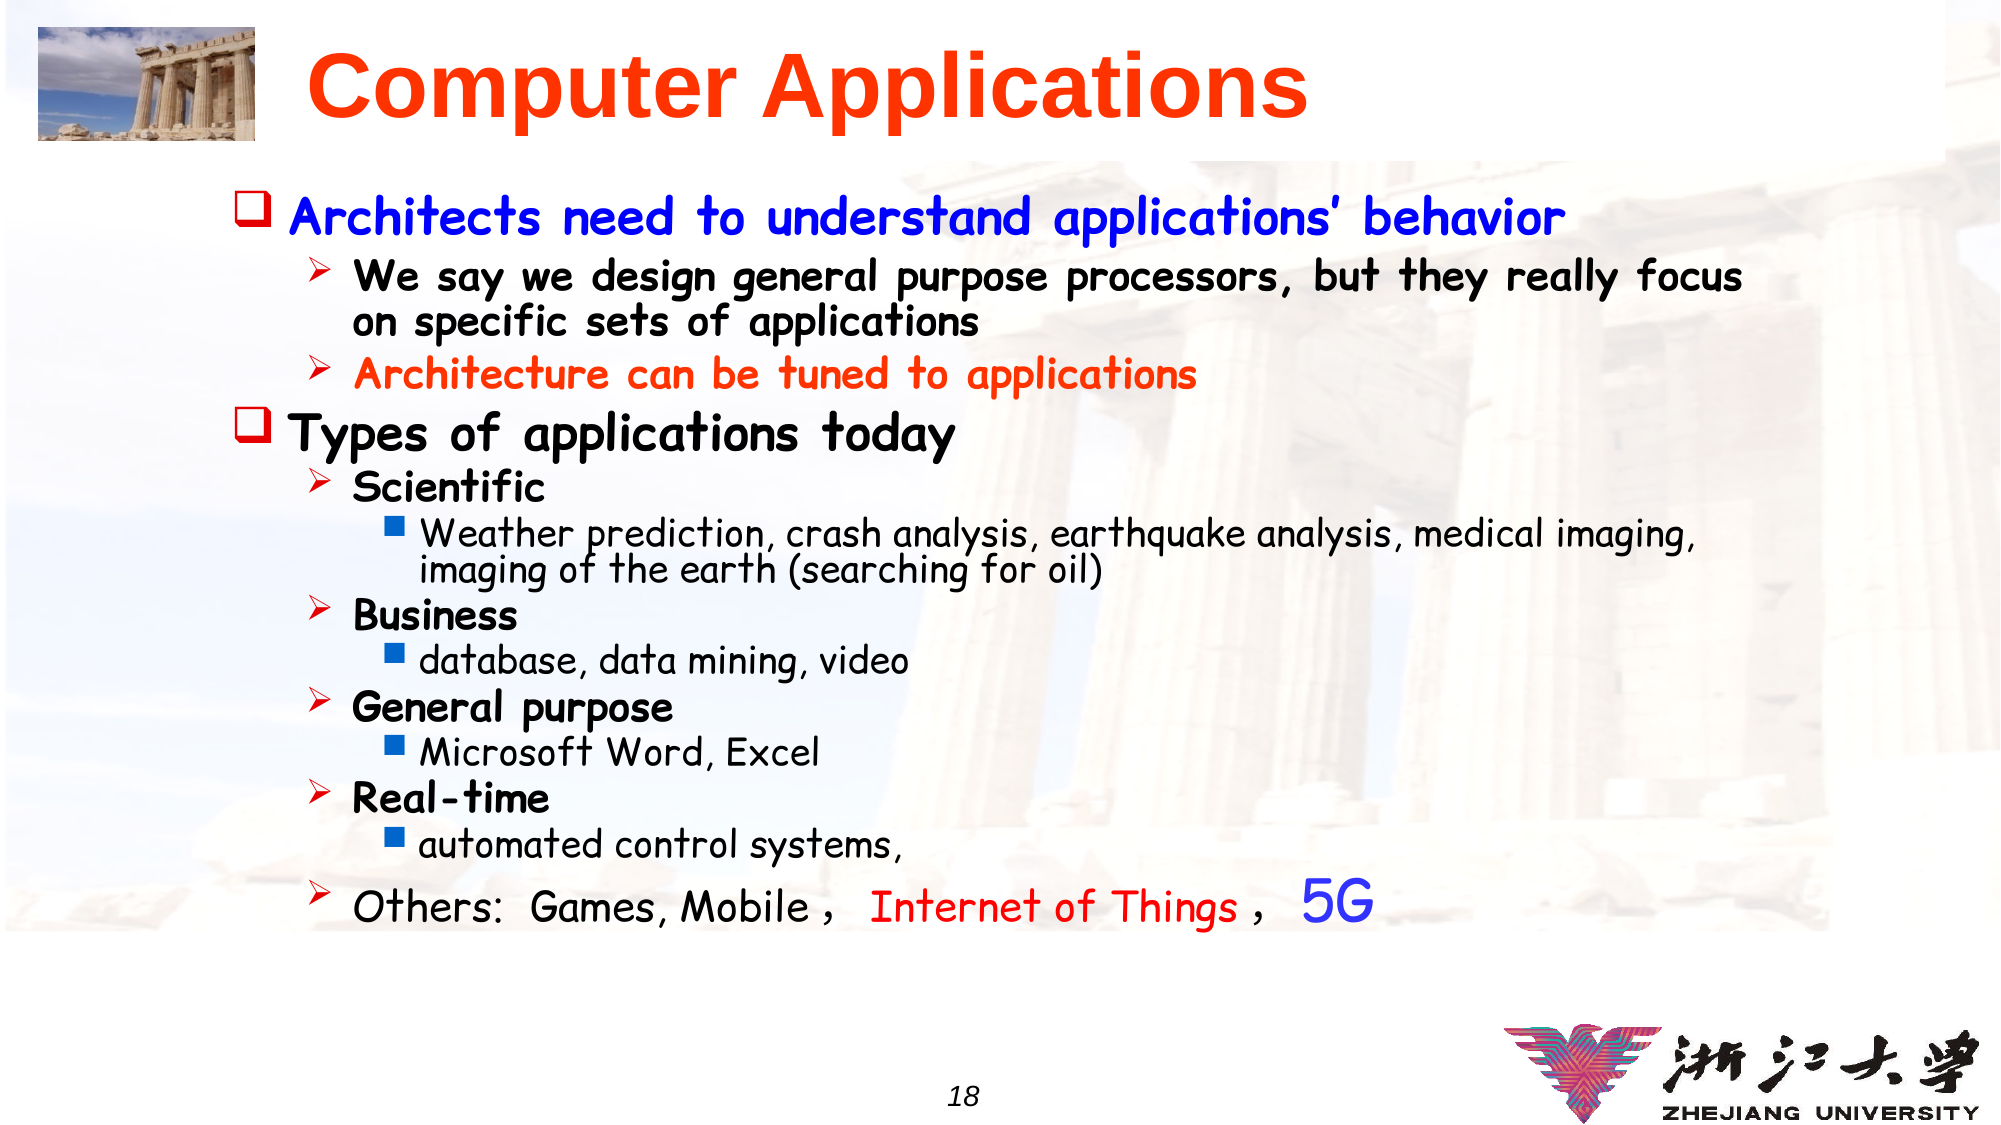

# Computer Applications
Architects need to understand applications’ behavior
We say we design general purpose processors, but they really focus on specific sets of applications
Architecture can be tuned to applications
Types of applications today
Scientific
Weather prediction, crash analysis, earthquake analysis, medical imaging, imaging of the earth (searching for oil)
Business
database, data mining, video
General purpose
Microsoft Word, Excel
Real-time
automated control systems,
Others:  Games, Mobile，Internet of Things，5G